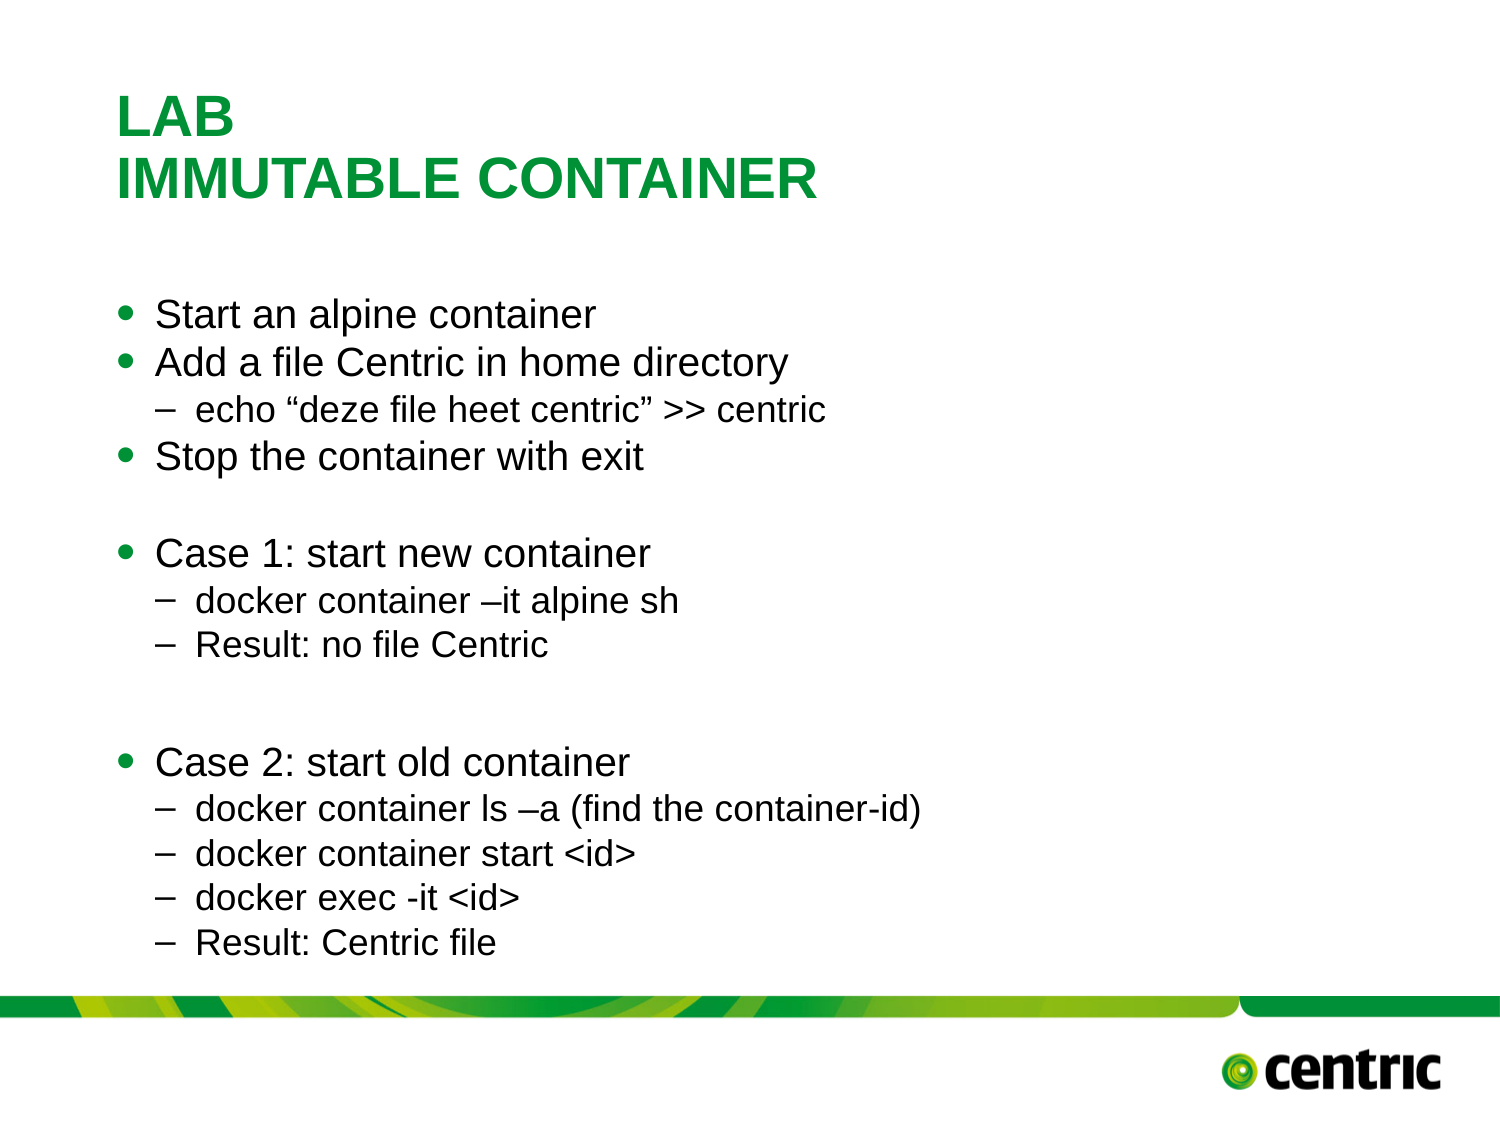

# LAB IMMUTable container

Start an alpine container
Add a file Centric in home directory
echo “deze file heet centric” >> centric
Stop the container with exit

Case 1: start new container
docker container –it alpine sh
Result: no file Centric

Case 2: start old container
docker container ls –a (find the container-id)
docker container start <id>
docker exec -it <id>
Result: Centric file

TITLE PRESENTATION
Versie 0.8 - 16 september 2017